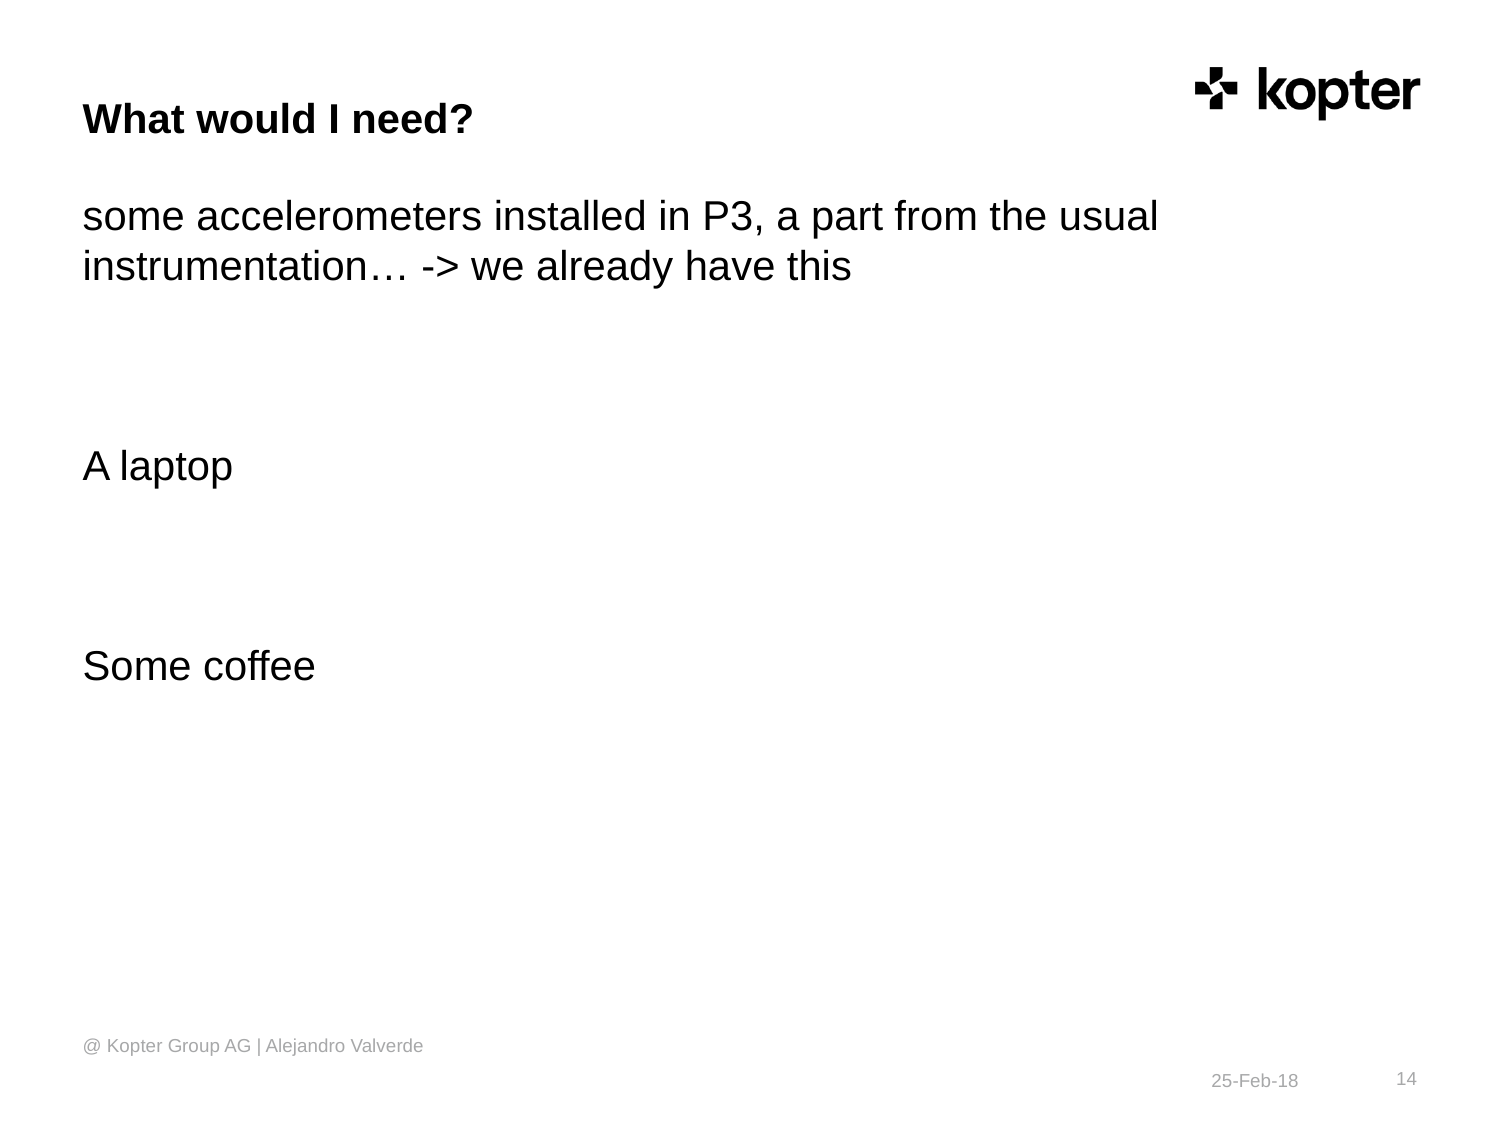

# What would I need?
some accelerometers installed in P3, a part from the usual instrumentation… -> we already have this

A laptop

Some coffee

@ Kopter Group AG | Alejandro Valverde
14
25-Feb-18